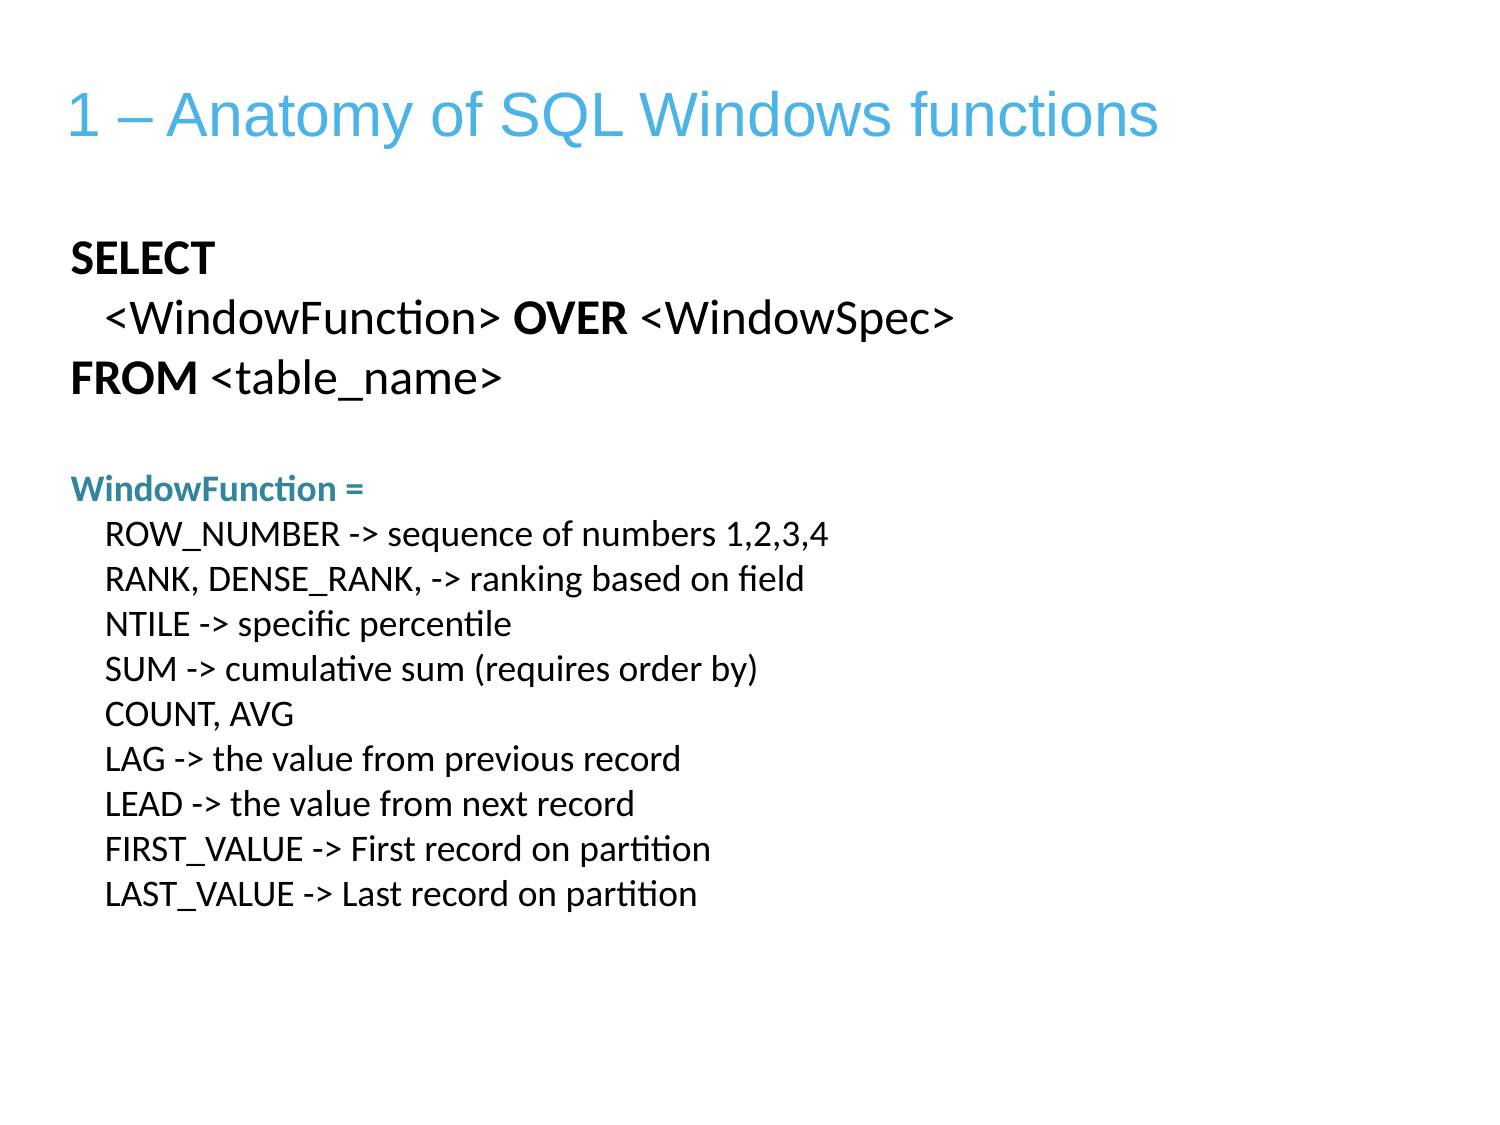

1 – Anatomy of SQL Windows functions
SELECT
   <WindowFunction> OVER <WindowSpec>
FROM <table_name>

WindowFunction =
    ROW_NUMBER -> sequence of numbers 1,2,3,4
    RANK, DENSE_RANK, -> ranking based on field
    NTILE -> specific percentile
    SUM -> cumulative sum (requires order by)
    COUNT, AVG
    LAG -> the value from previous record
    LEAD -> the value from next record
    FIRST_VALUE -> First record on partition
    LAST_VALUE -> Last record on partition